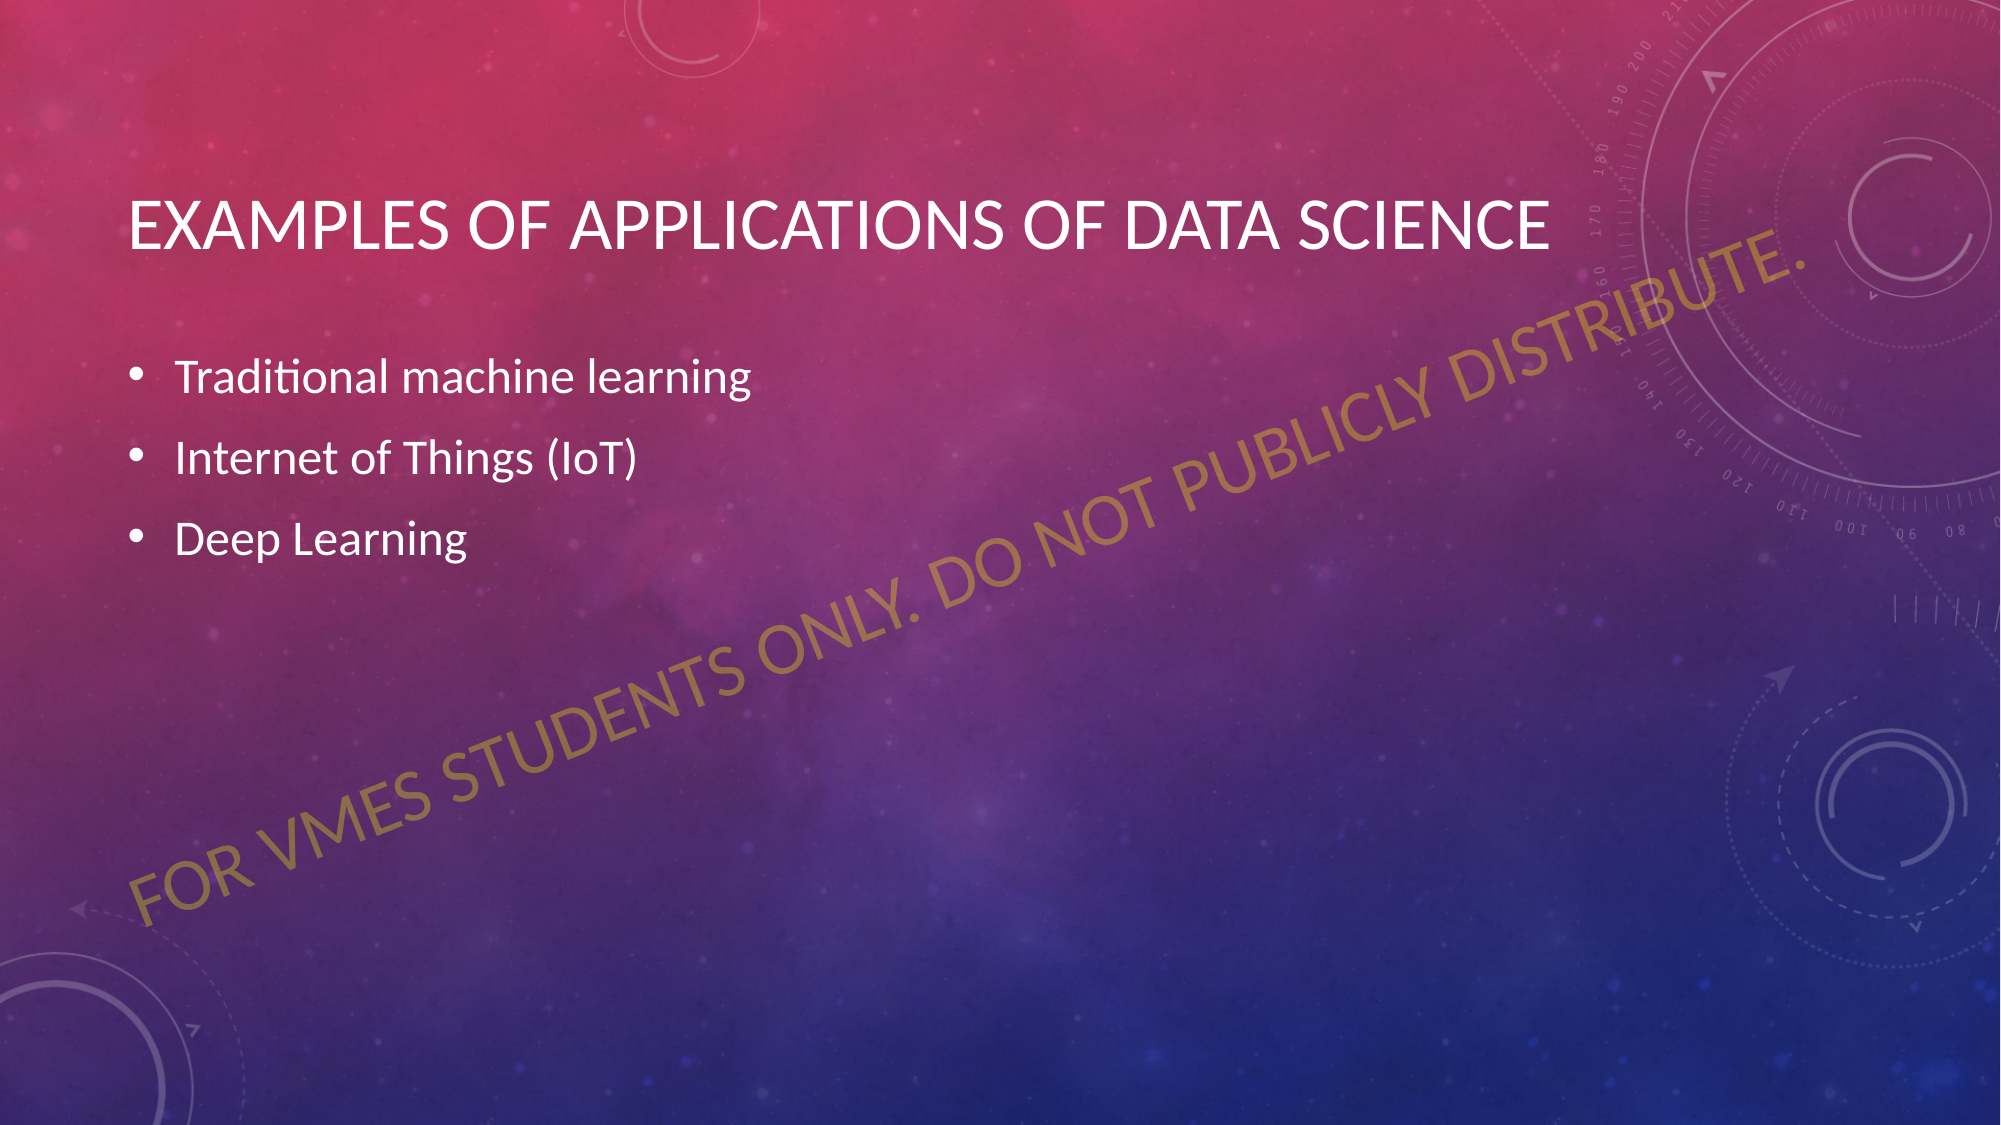

# Examples of Applications of Data Science
Traditional machine learning
Internet of Things (IoT)
Deep Learning